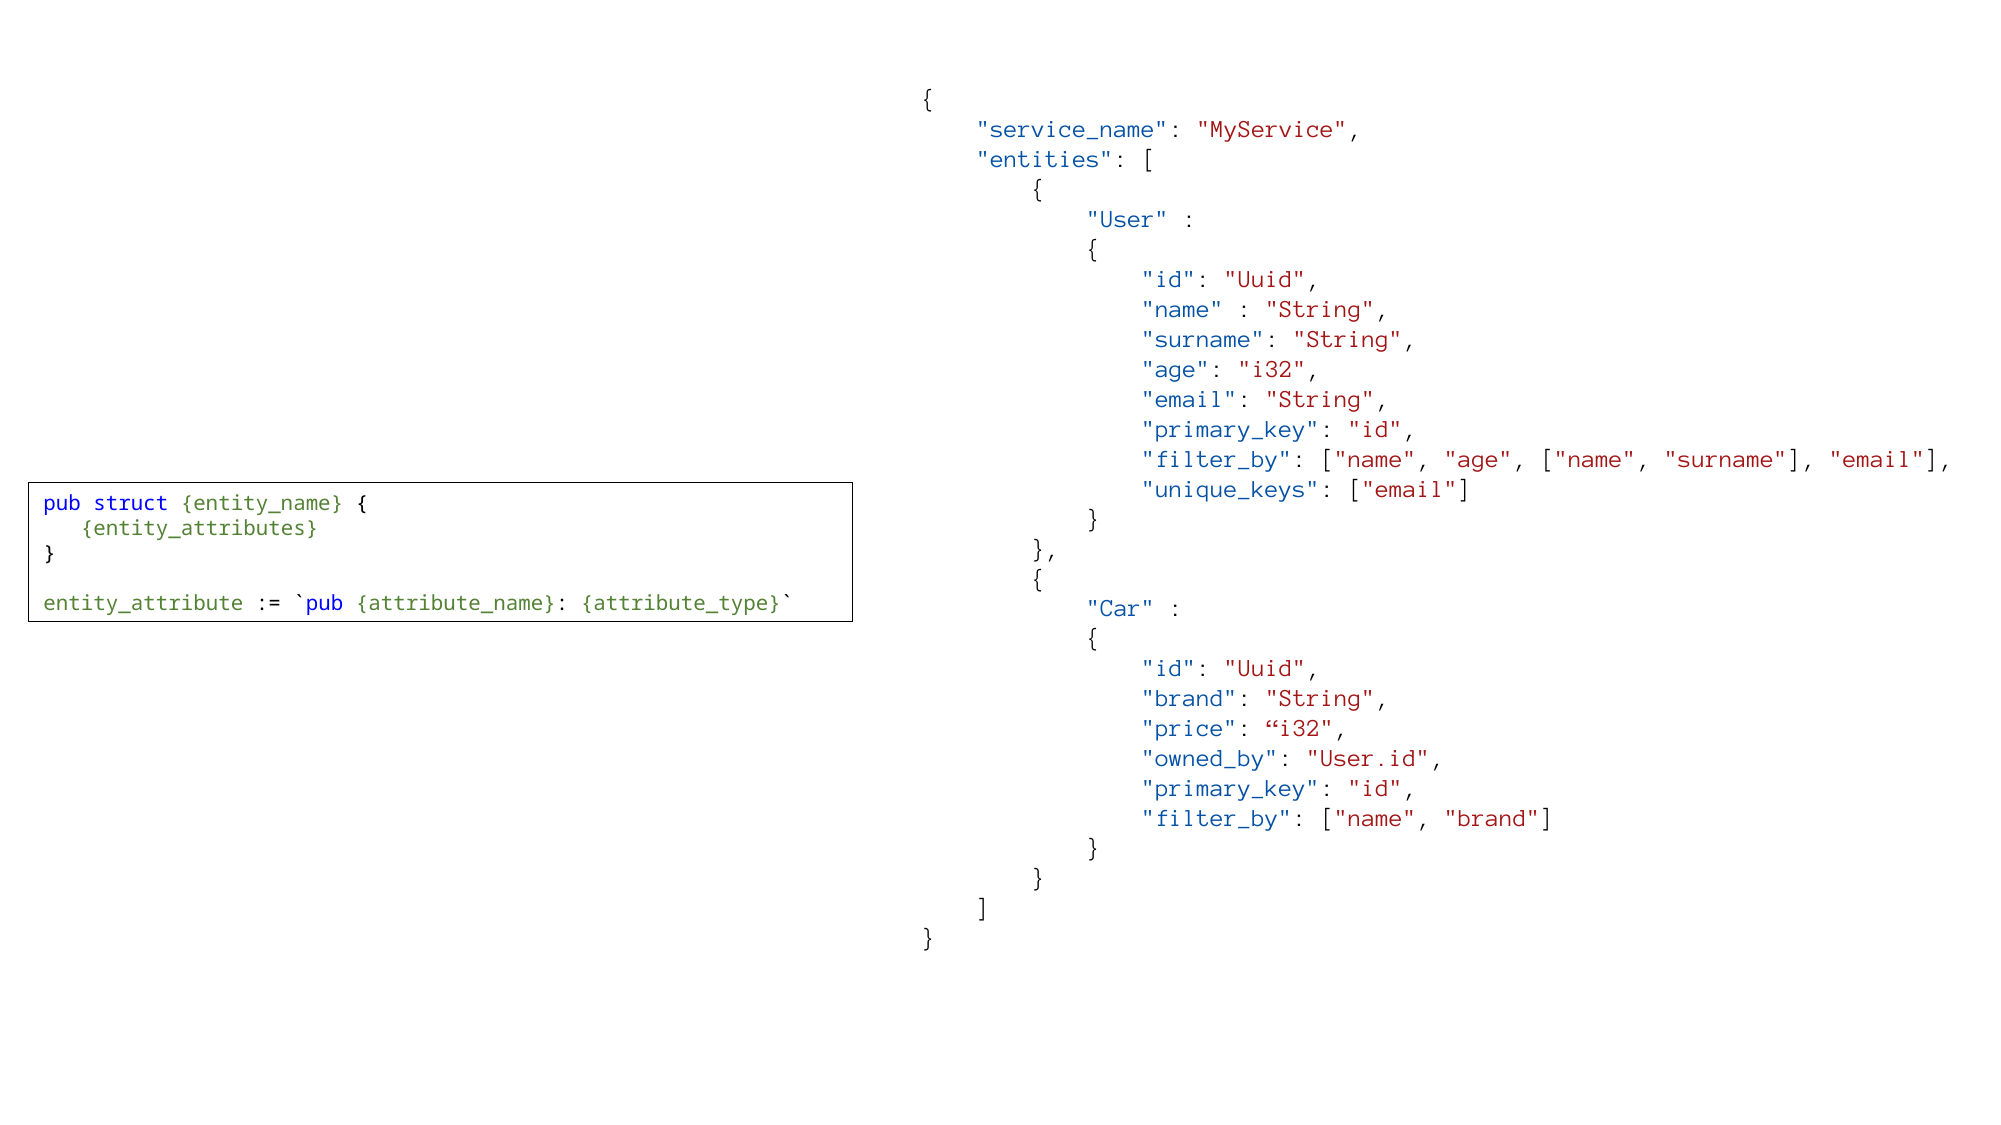

{
        "service_name": "MyService",
        "entities": [
            {
                "User" :
                {
                    "id": "Uuid",
                    "name" : "String",
                    "surname": "String",
                    "age": "i32",
                    "email": "String",
                    "primary_key": "id",
                    "filter_by": ["name", "age", ["name", "surname"], "email"],
                    "unique_keys": ["email"]
                }
            },
            {
                "Car" :
                {
                    "id": "Uuid",
                    "brand": "String",
                    "price": “i32",
                    "owned_by": "User.id",
                    "primary_key": "id",
                    "filter_by": ["name", "brand"]
                }
            }
        ]
    }
pub struct {entity_name} {
   {entity_attributes}
}

entity_attribute := `pub {attribute_name}: {attribute_type}`